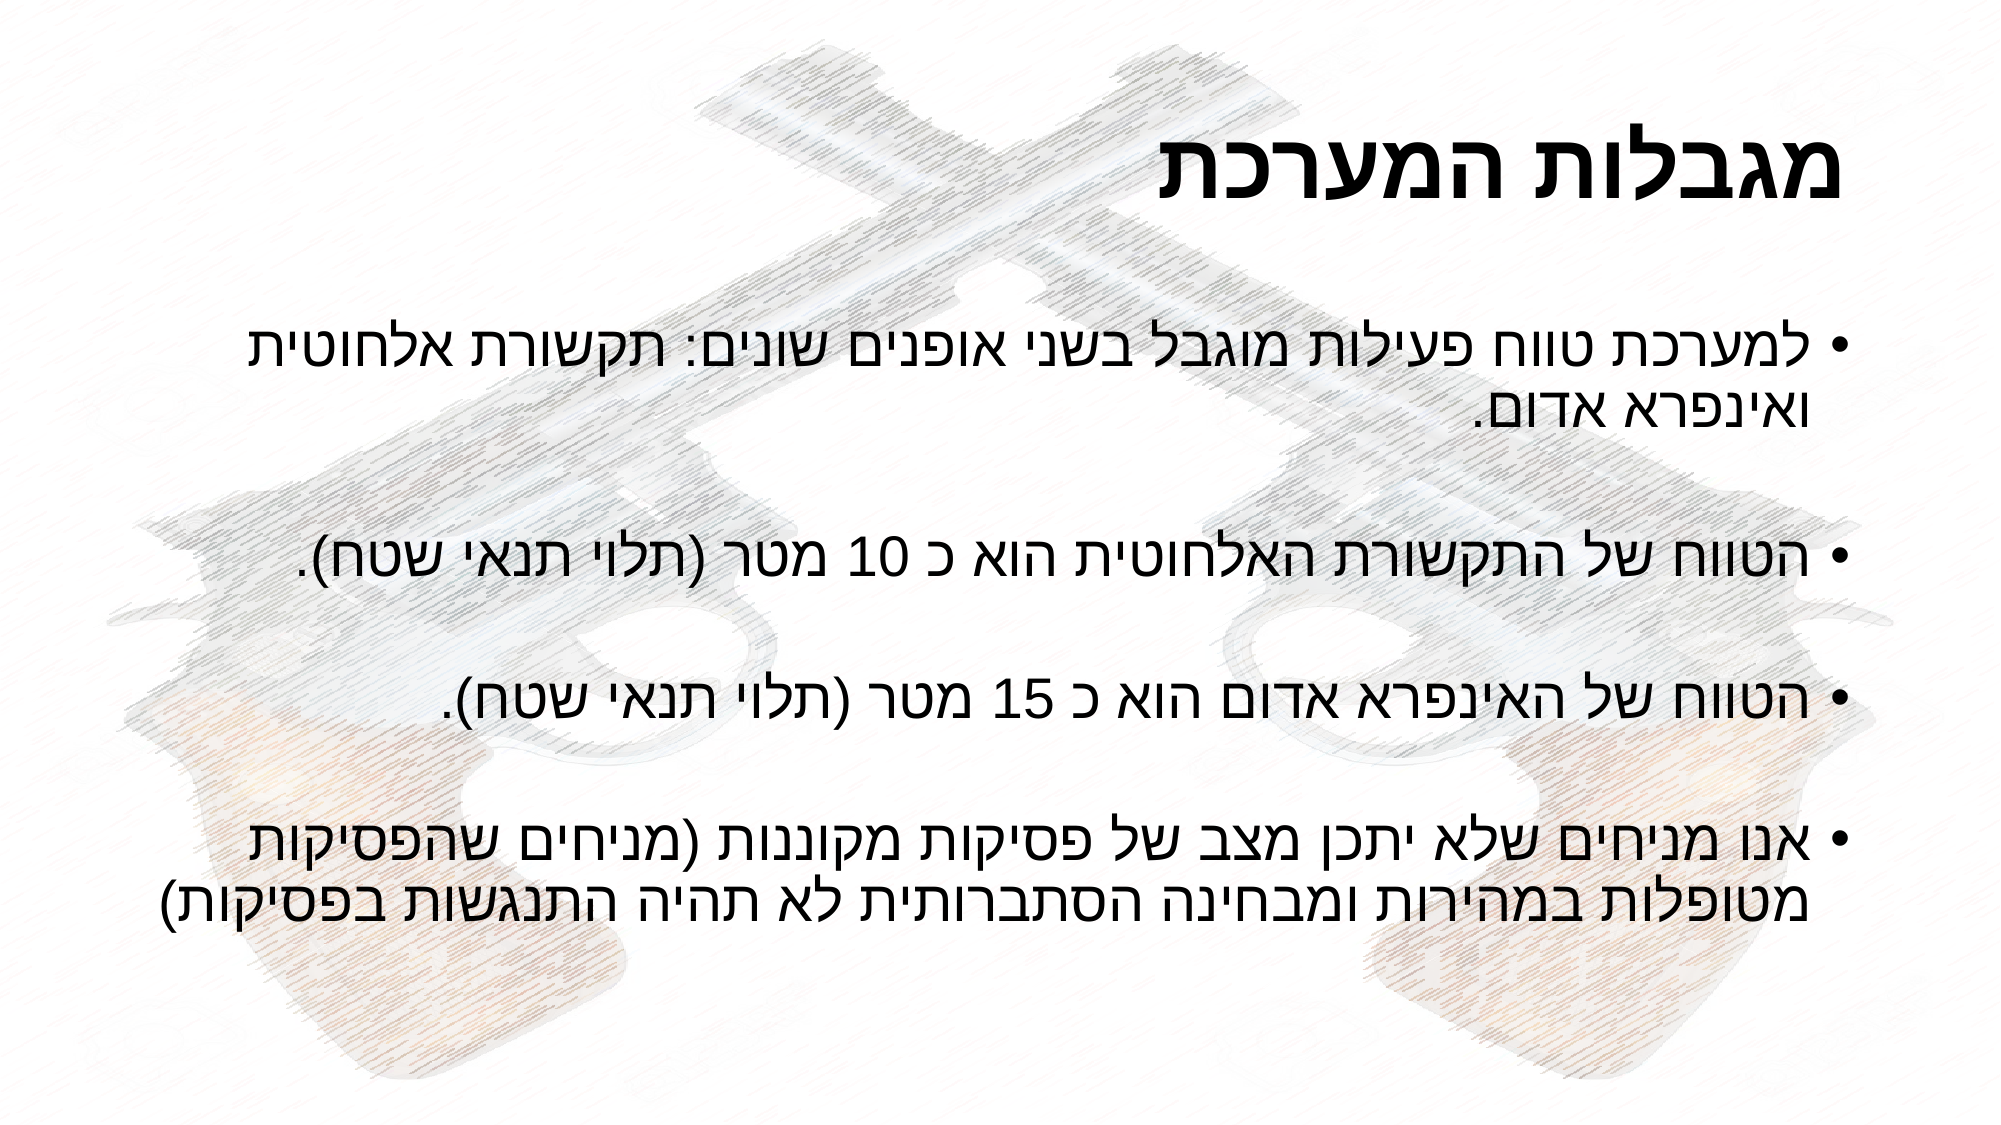

# מגבלות המערכת
למערכת טווח פעילות מוגבל בשני אופנים שונים: תקשורת אלחוטית ואינפרא אדום.
הטווח של התקשורת האלחוטית הוא כ 10 מטר (תלוי תנאי שטח).
הטווח של האינפרא אדום הוא כ 15 מטר (תלוי תנאי שטח).
אנו מניחים שלא יתכן מצב של פסיקות מקוננות (מניחים שהפסיקות מטופלות במהירות ומבחינה הסתברותית לא תהיה התנגשות בפסיקות)